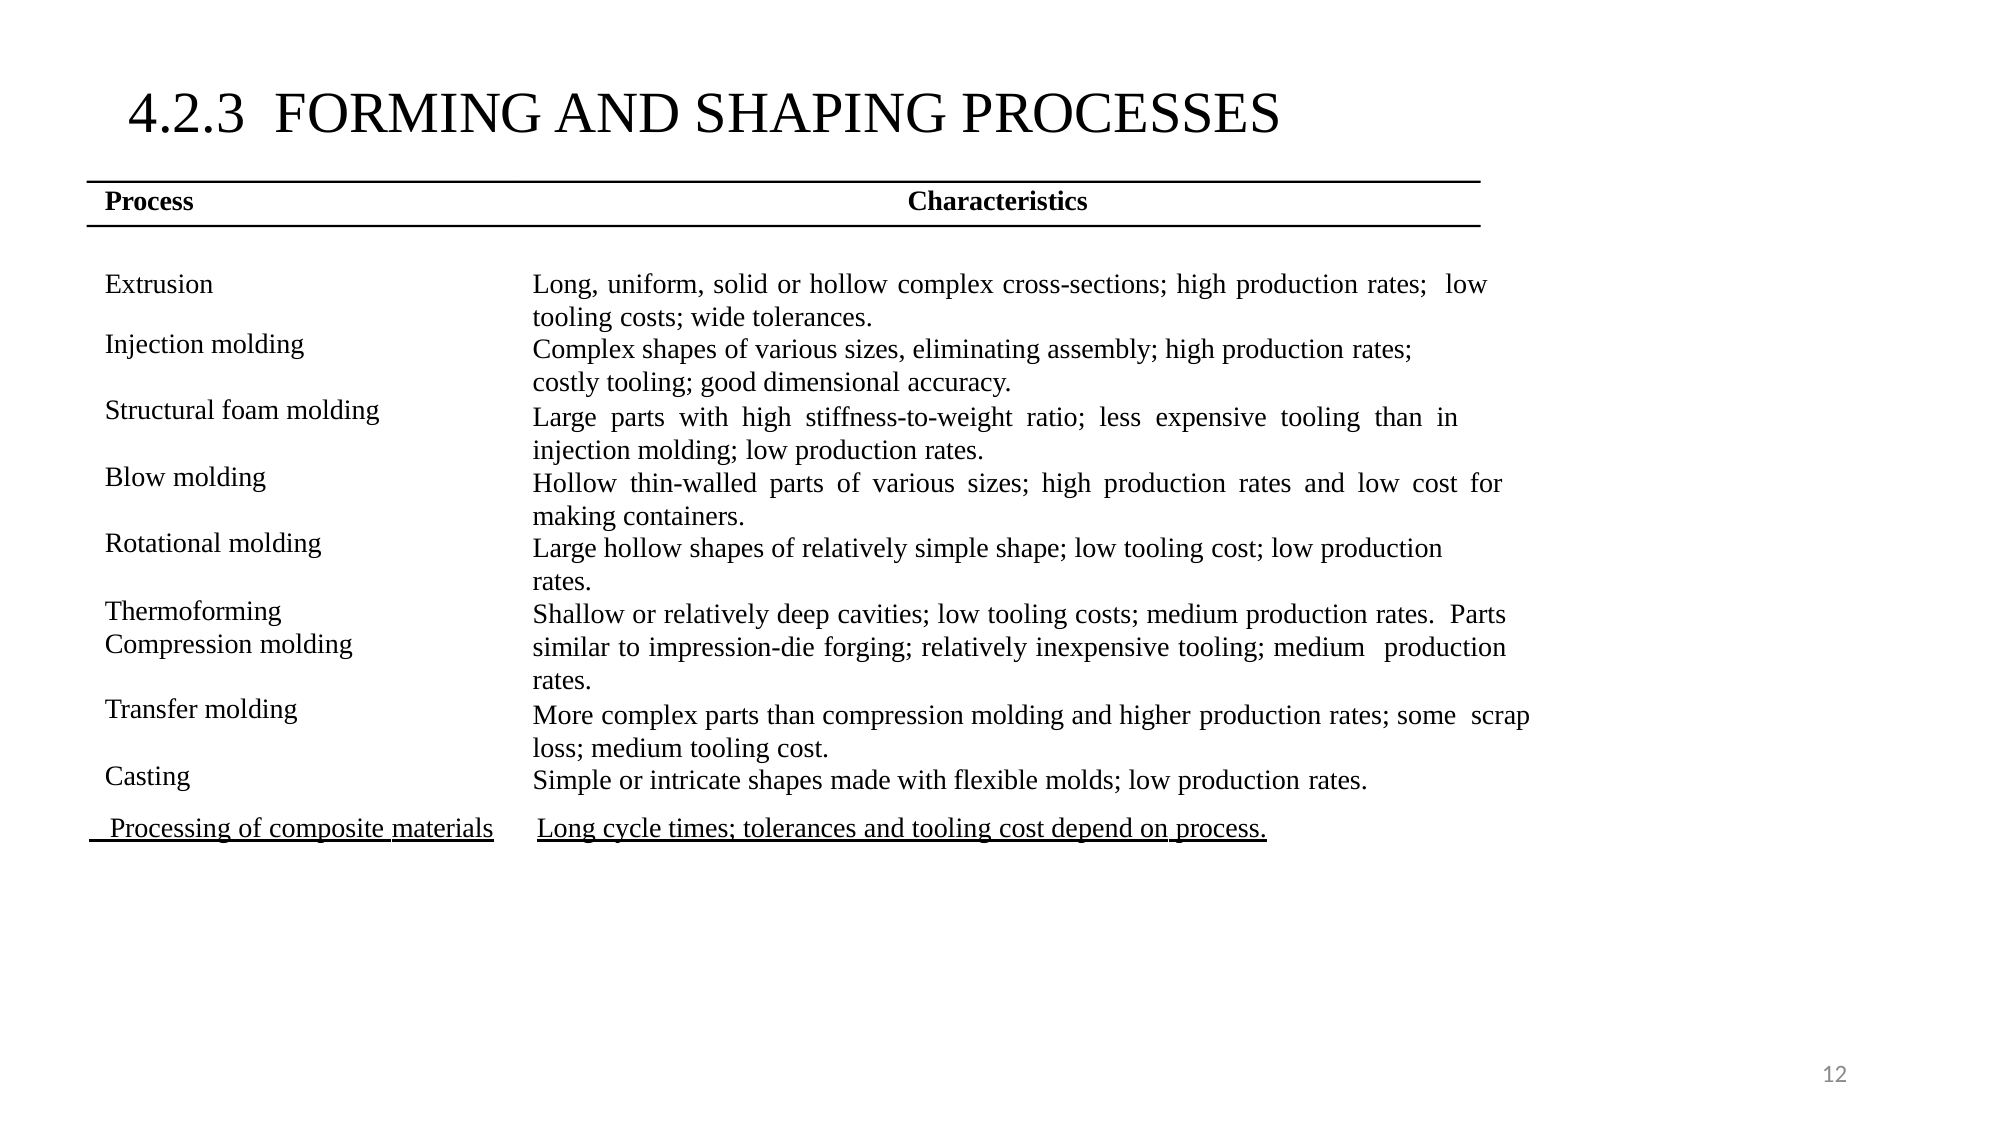

4.2.3  FORMING AND SHAPING PROCESSES
Process
Characteristics

Long, uniform, solid or hollow complex cross-sections; high production rates;  low tooling costs; wide tolerances.
Complex shapes of various sizes, eliminating assembly; high production rates;
costly tooling; good dimensional accuracy.
Large parts with high stiffness-to-weight ratio; less expensive tooling than in  injection molding; low production rates.
Hollow thin-walled parts of various sizes; high production rates and low cost for  making containers.
Large hollow shapes of relatively simple shape; low tooling cost; low production
rates.
Shallow or relatively deep cavities; low tooling costs; medium production rates.  Parts similar to impression-die forging; relatively inexpensive tooling; medium  production rates.
More complex parts than compression molding and higher production rates; some  scrap loss; medium tooling cost.
Simple or intricate shapes made with flexible molds; low production rates.
Extrusion
Injection molding
Structural foam molding
Blow molding
Rotational molding
Thermoforming  Compression molding
Transfer molding
Casting
   Processing of composite materials	Long cycle times; tolerances and tooling cost depend on process.
12